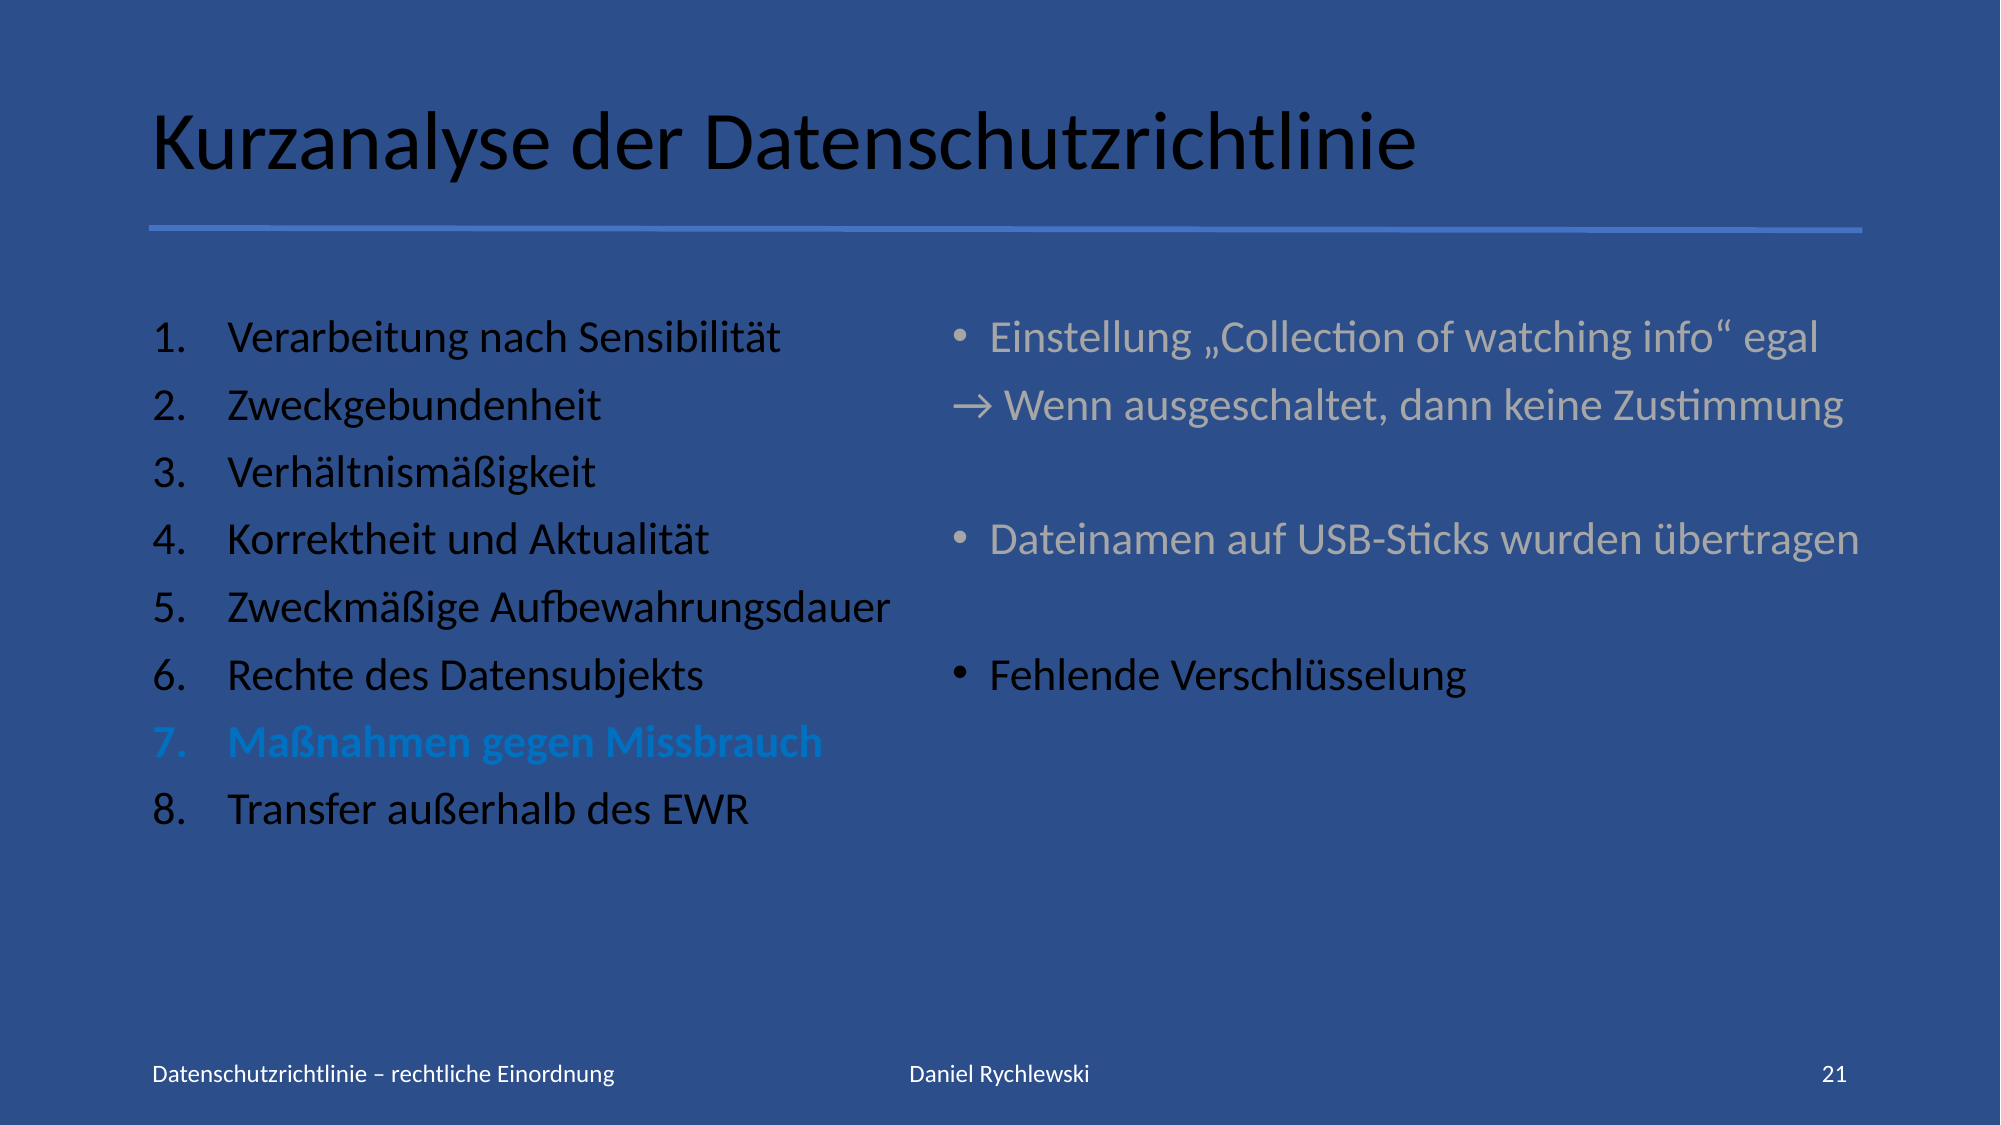

# Kurzanalyse der Datenschutzrichtlinie
Einstellung „Collection of watching info“ egal
→ Wenn ausgeschaltet, dann keine Zustimmung

Dateinamen auf USB-Sticks wurden übertragen

Fehlende Verschlüsselung
Verarbeitung nach Sensibilität
Zweckgebundenheit
Verhältnismäßigkeit
Korrektheit und Aktualität
Zweckmäßige Aufbewahrungsdauer
Rechte des Datensubjekts
Maßnahmen gegen Missbrauch
Transfer außerhalb des EWR
Datenschutzrichtlinie – rechtliche Einordnung
Daniel Rychlewski
21